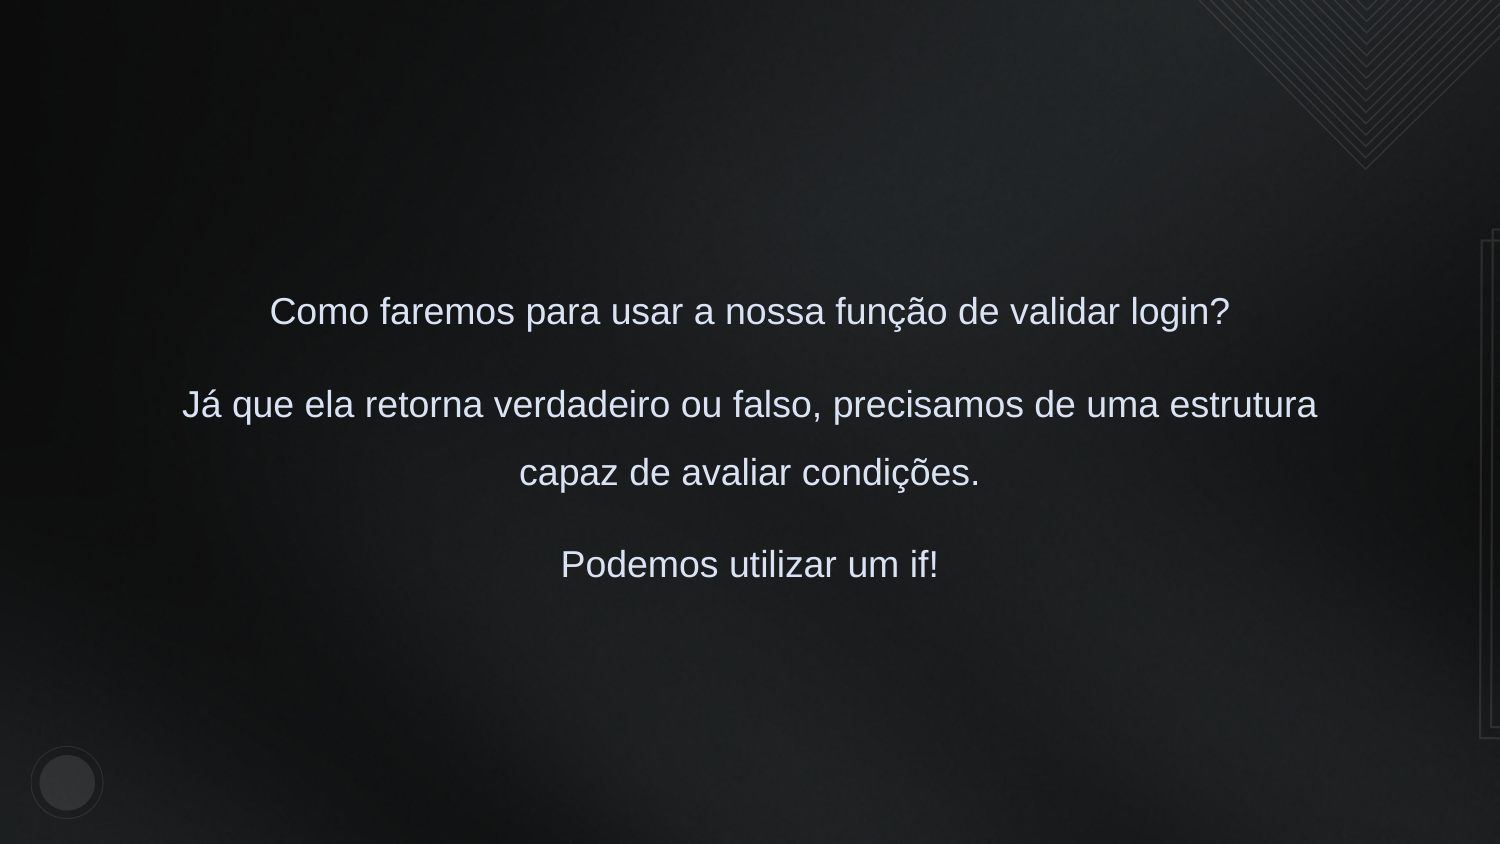

Como faremos para usar a nossa função de validar login?
Já que ela retorna verdadeiro ou falso, precisamos de uma estrutura capaz de avaliar condições.
Podemos utilizar um if!